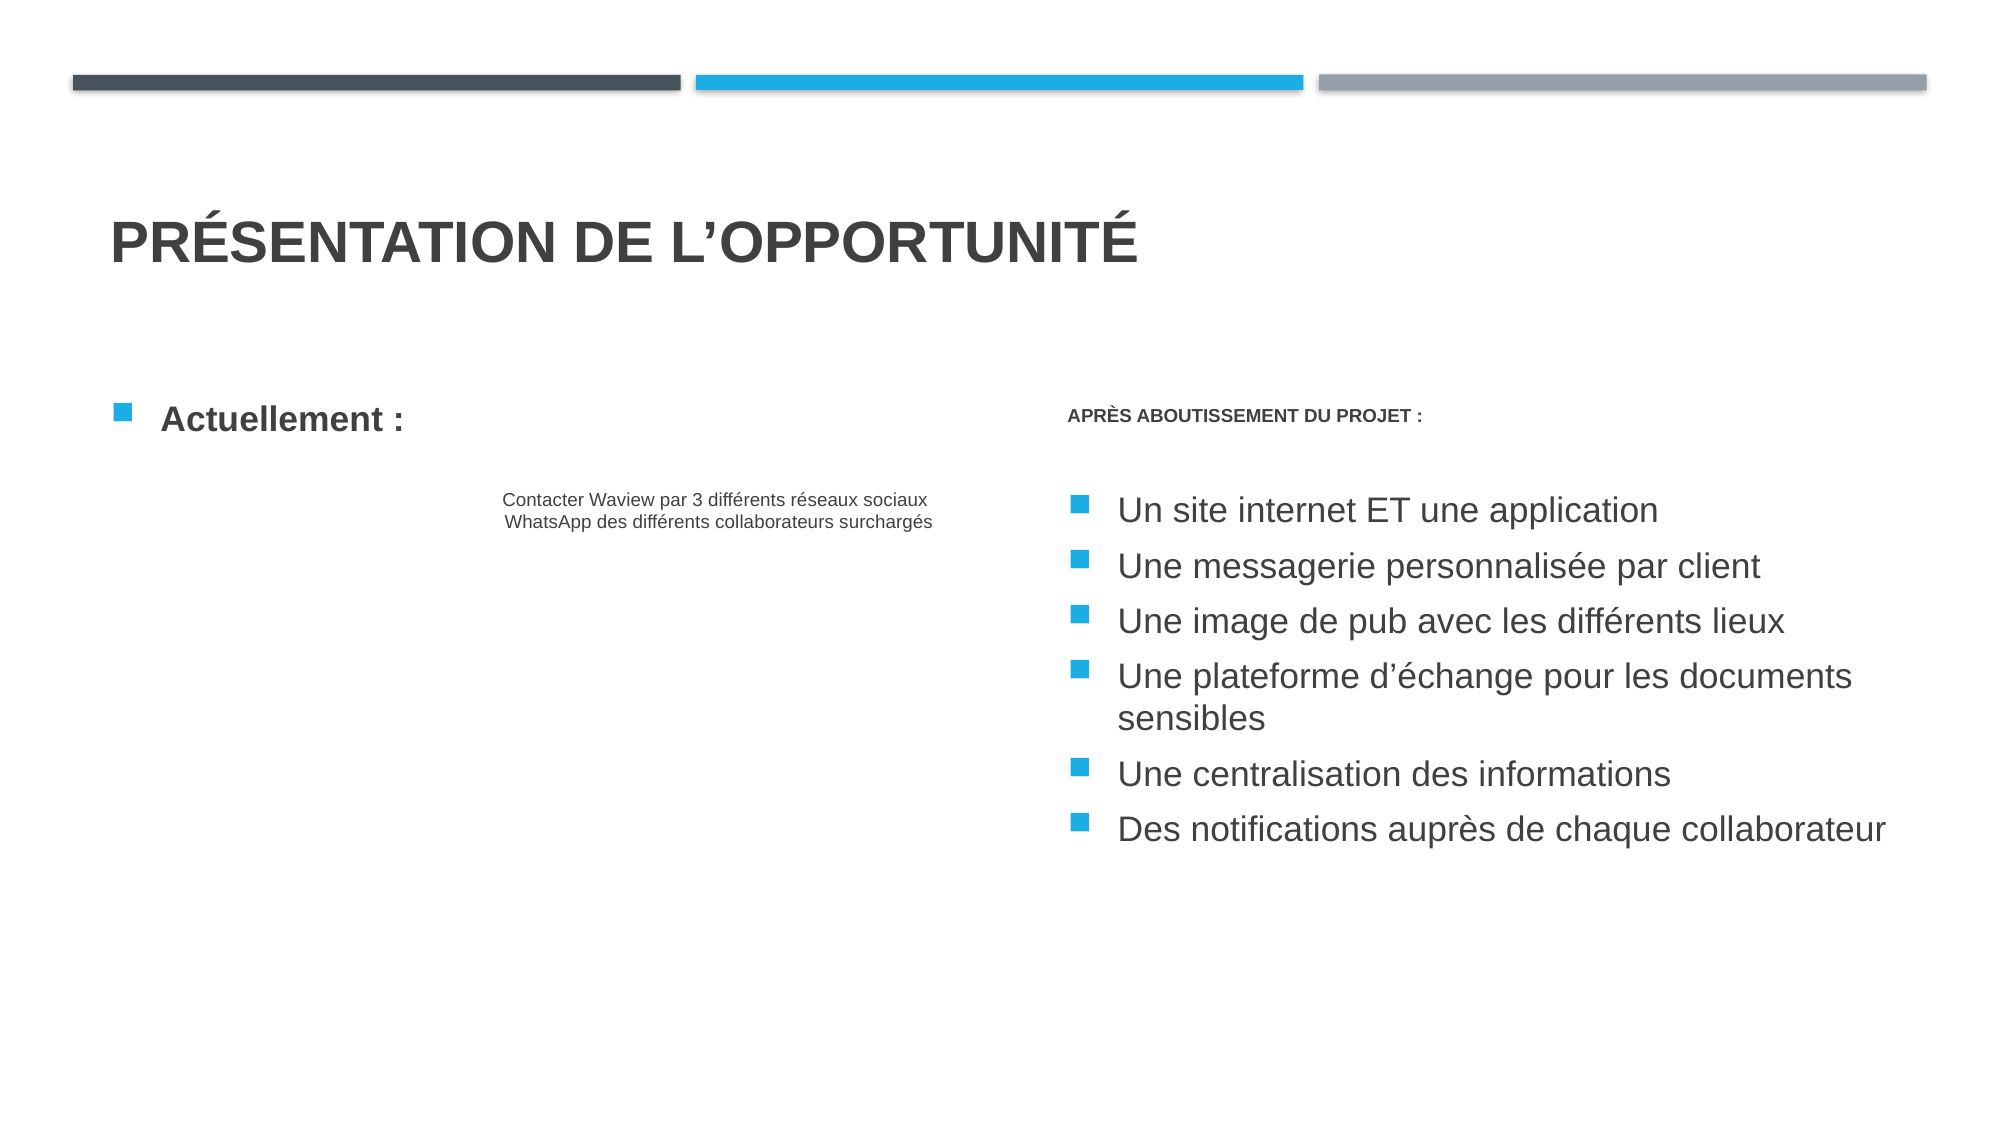

# Présentation de l’opportunité
Actuellement :
Après aboutissement du projet :
Contacter Waview par 3 différents réseaux sociaux
WhatsApp des différents collaborateurs surchargés

Un site internet ET une application
Une messagerie personnalisée par client
Une image de pub avec les différents lieux
Une plateforme d’échange pour les documents sensibles
Une centralisation des informations
Des notifications auprès de chaque collaborateur